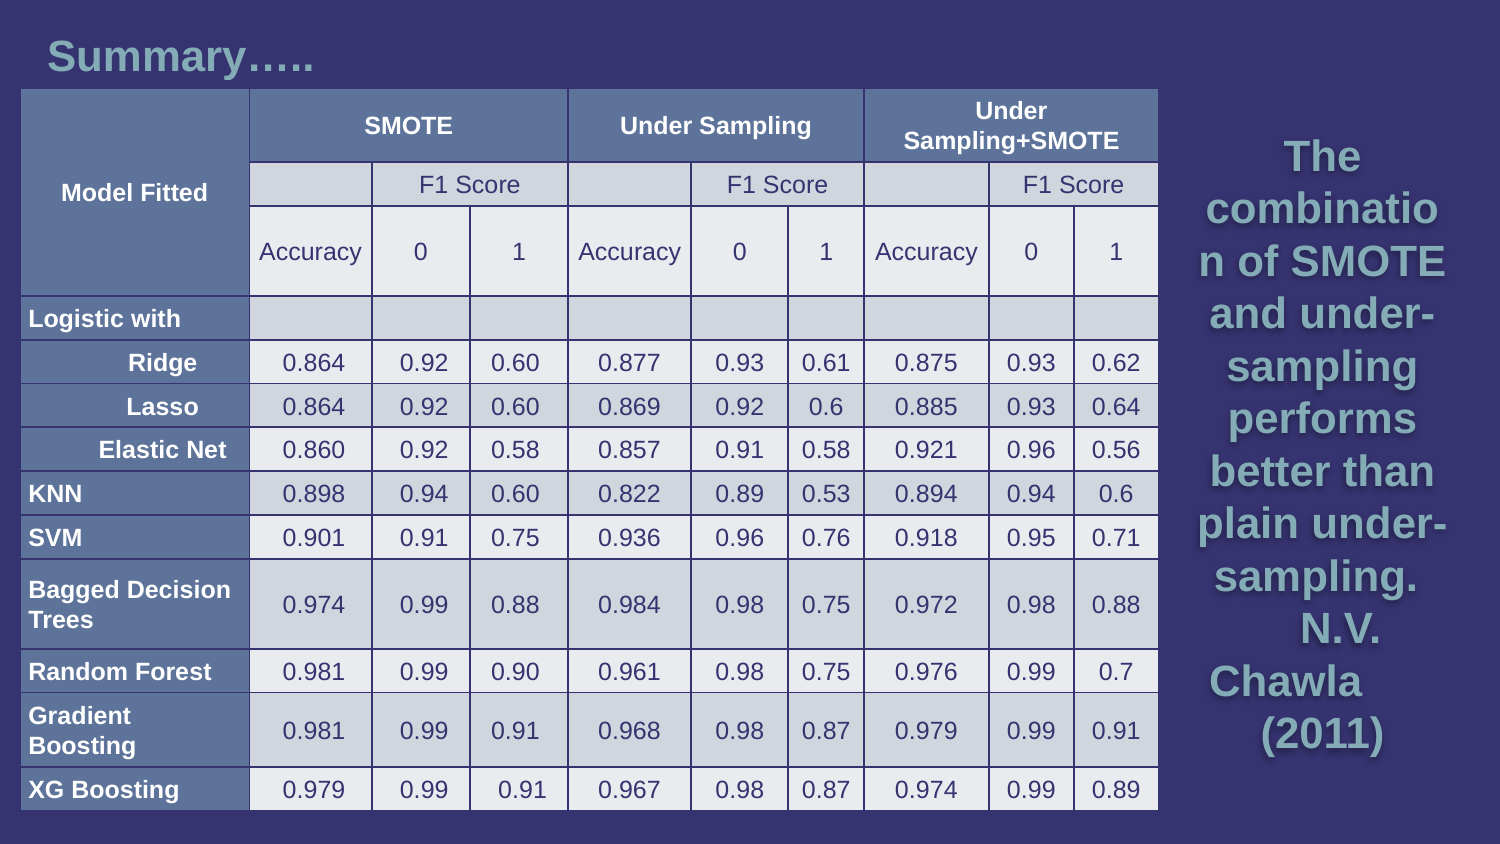

Summary…..
| Model Fitted | SMOTE |  |  | Under Sampling |  |  | Under Sampling+SMOTE |  |  |
| --- | --- | --- | --- | --- | --- | --- | --- | --- | --- |
|  |  | F1 Score |  |  | F1 Score |  |  | F1 Score |  |
|  | Accuracy | 0 | 1 | Accuracy | 0 | 1 | Accuracy | 0 | 1 |
| Logistic with |  |  |  |  |  |  |  |  |  |
| Ridge | 0.864 | 0.92 | 0.60 | 0.877 | 0.93 | 0.61 | 0.875 | 0.93 | 0.62 |
| Lasso | 0.864 | 0.92 | 0.60 | 0.869 | 0.92 | 0.6 | 0.885 | 0.93 | 0.64 |
| Elastic Net | 0.860 | 0.92 | 0.58 | 0.857 | 0.91 | 0.58 | 0.921 | 0.96 | 0.56 |
| KNN | 0.898 | 0.94 | 0.60 | 0.822 | 0.89 | 0.53 | 0.894 | 0.94 | 0.6 |
| SVM | 0.901 | 0.91 | 0.75 | 0.936 | 0.96 | 0.76 | 0.918 | 0.95 | 0.71 |
| Bagged Decision Trees | 0.974 | 0.99 | 0.88 | 0.984 | 0.98 | 0.75 | 0.972 | 0.98 | 0.88 |
| Random Forest | 0.981 | 0.99 | 0.90 | 0.961 | 0.98 | 0.75 | 0.976 | 0.99 | 0.7 |
| Gradient Boosting | 0.981 | 0.99 | 0.91 | 0.968 | 0.98 | 0.87 | 0.979 | 0.99 | 0.91 |
| XG Boosting | 0.979 | 0.99 | 0.91 | 0.967 | 0.98 | 0.87 | 0.974 | 0.99 | 0.89 |
The combination of SMOTE and under-sampling performs better than plain under-sampling.
   N.V. Chawla       (2011)